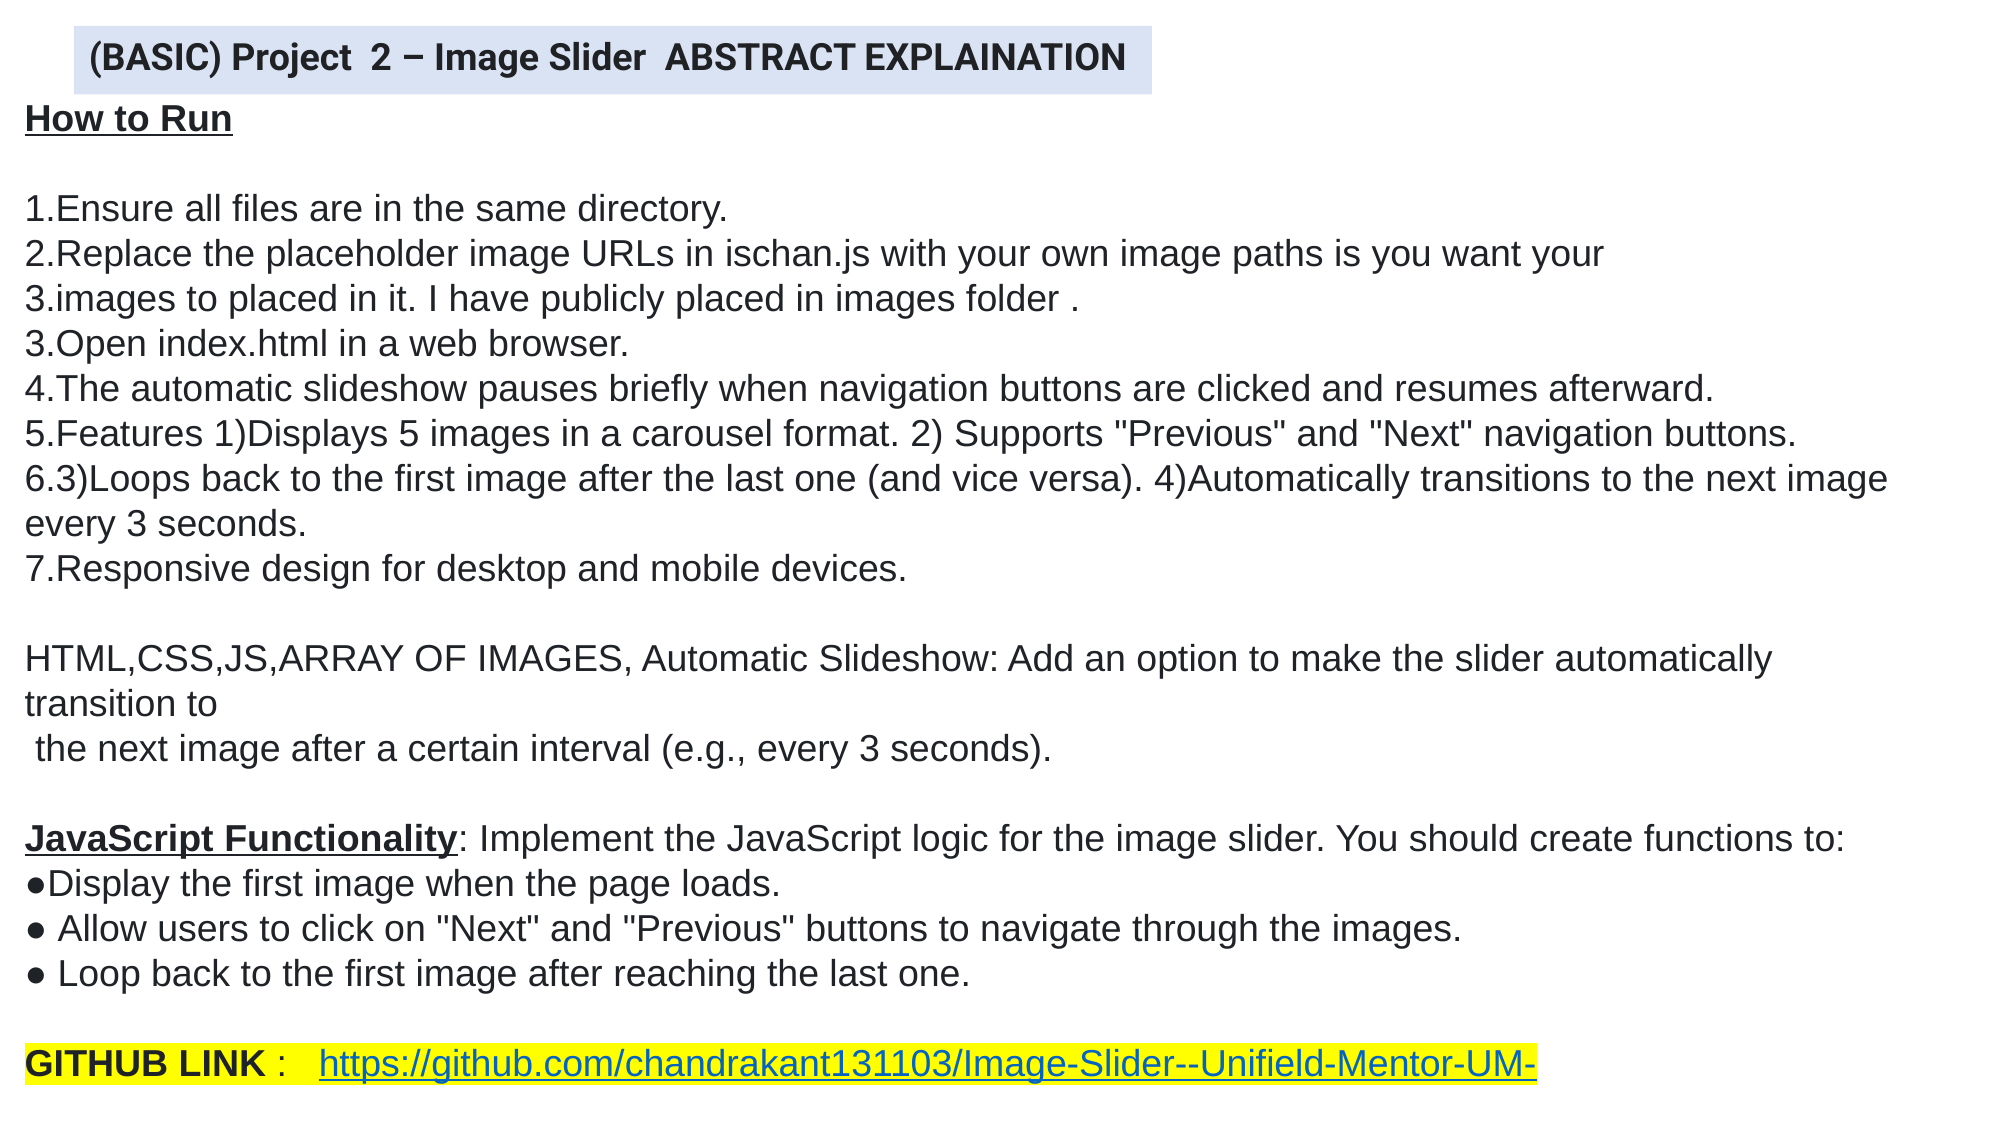

(BASIC) Project  2 – Image Slider  ABSTRACT EXPLAINATION

How to Run

Ensure all files are in the same directory.
Replace the placeholder image URLs in ischan.js with your own image paths is you want your
images to placed in it. I have publicly placed in images folder .
Open index.html in a web browser.
The automatic slideshow pauses briefly when navigation buttons are clicked and resumes afterward.
Features 1)Displays 5 images in a carousel format. 2) Supports "Previous" and "Next" navigation buttons.
3)Loops back to the first image after the last one (and vice versa). 4)Automatically transitions to the next image every 3 seconds.
Responsive design for desktop and mobile devices.

HTML,CSS,JS,ARRAY OF IMAGES, Automatic Slideshow: Add an option to make the slider automatically transition to
 the next image after a certain interval (e.g., every 3 seconds).

JavaScript Functionality: Implement the JavaScript logic for the image slider. You should create functions to:
●Display the first image when the page loads.
● Allow users to click on "Next" and "Previous" buttons to navigate through the images.
● Loop back to the first image after reaching the last one.

GITHUB LINK :   https://github.com/chandrakant131103/Image-Slider--Unifield-Mentor-UM-